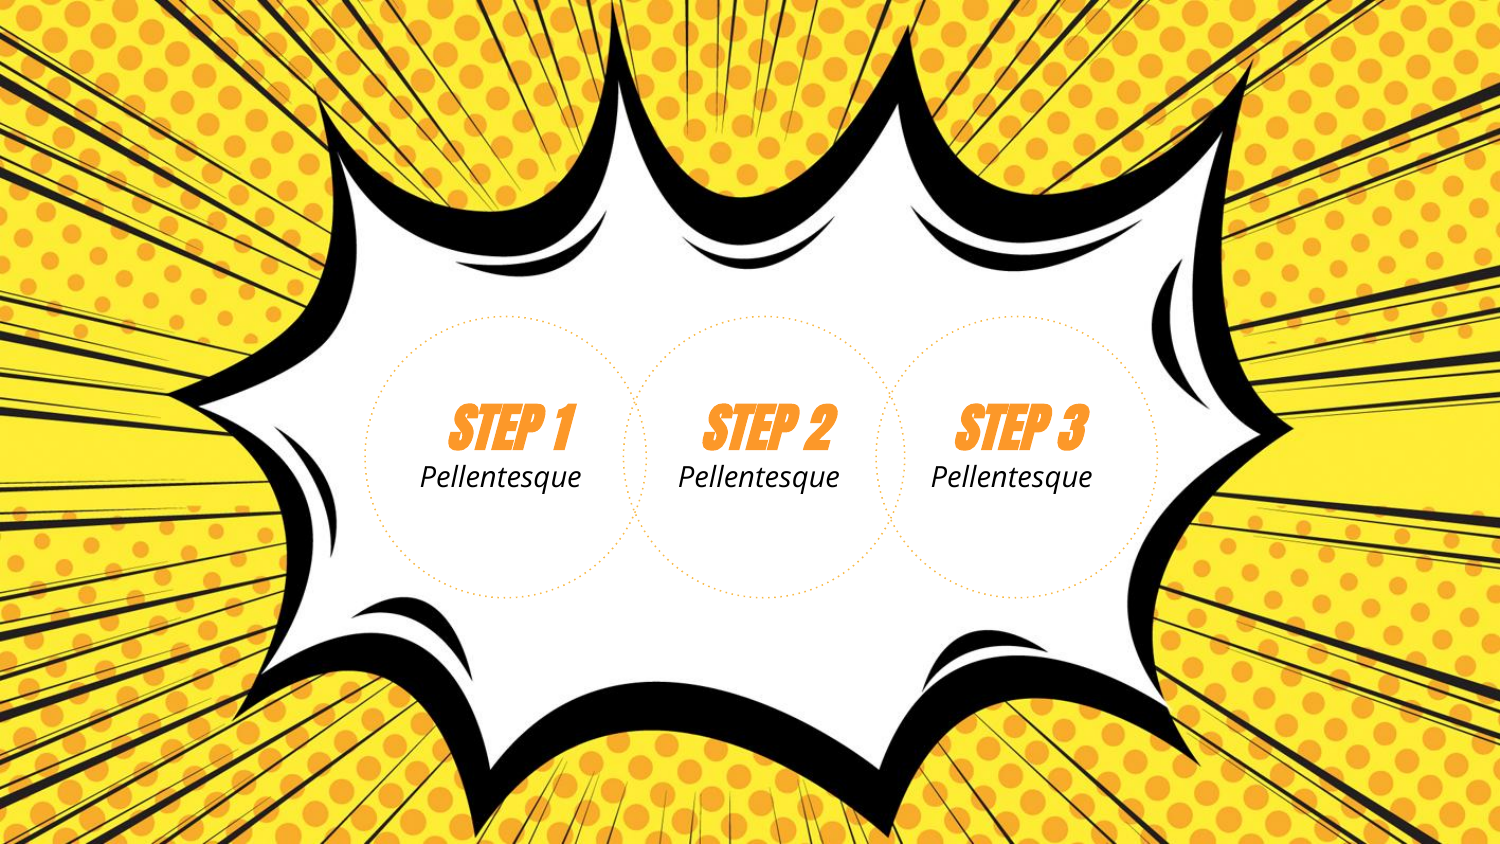

STEP 1
STEP 2
STEP 3
  Pellentesque

  Pellentesque

  Pellentesque